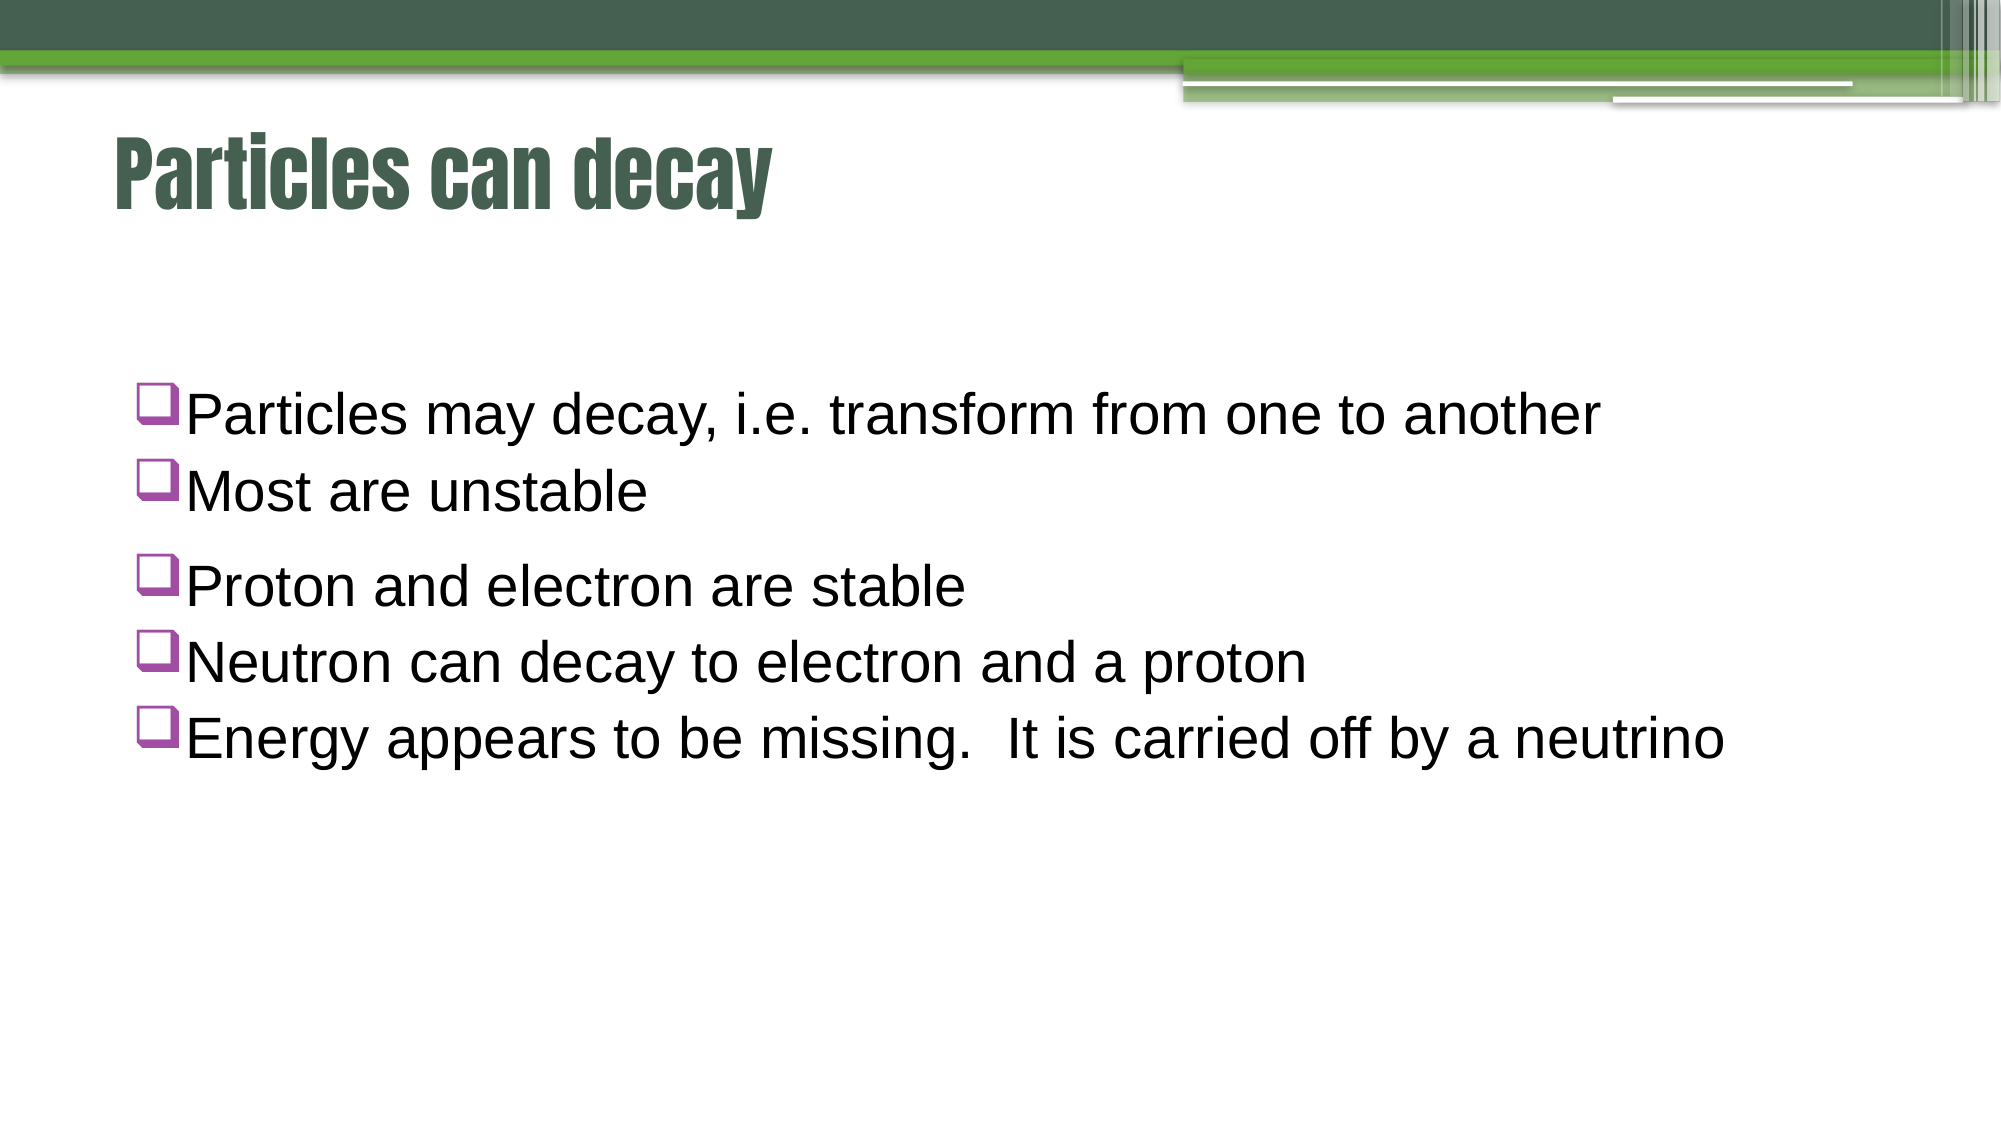

# Particles can decay
Particles may decay, i.e. transform from one to another
Most are unstable
Proton and electron are stable
Neutron can decay to electron and a proton
Energy appears to be missing.  It is carried off by a neutrino